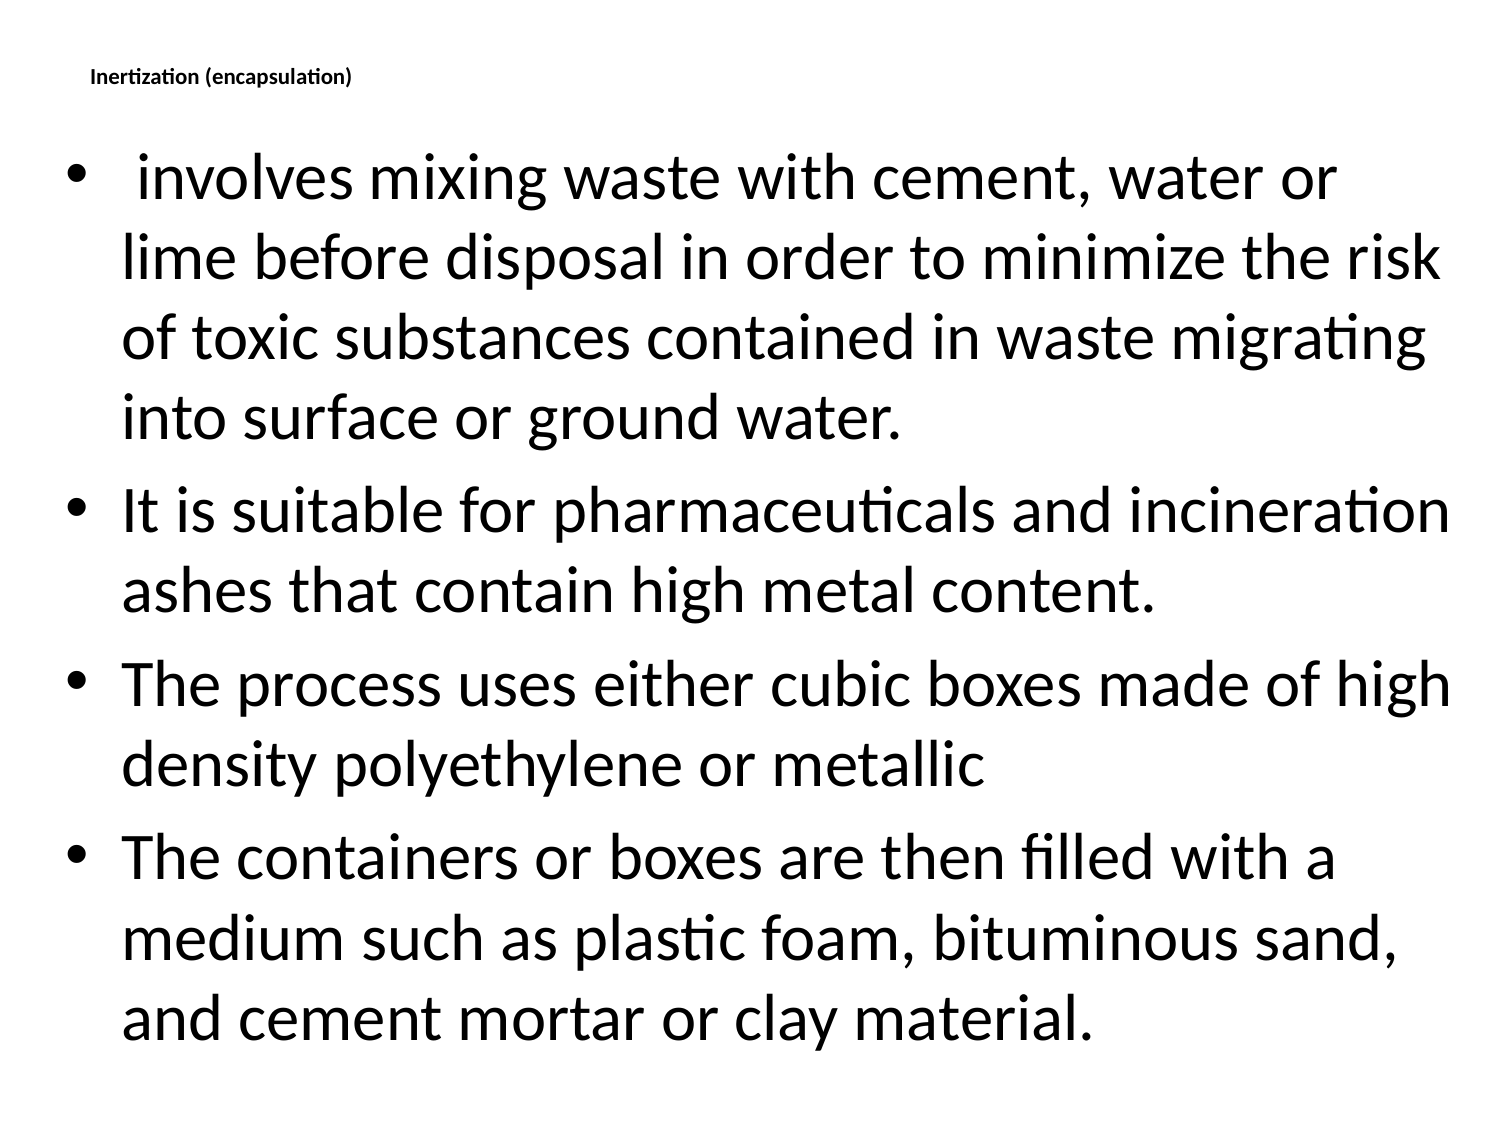

# Inertization (encapsulation)
 involves mixing waste with cement, water or lime before disposal in order to minimize the risk of toxic substances contained in waste migrating into surface or ground water.
It is suitable for pharmaceuticals and incineration ashes that contain high metal content.
The process uses either cubic boxes made of high density polyethylene or metallic
The containers or boxes are then filled with a medium such as plastic foam, bituminous sand, and cement mortar or clay material.